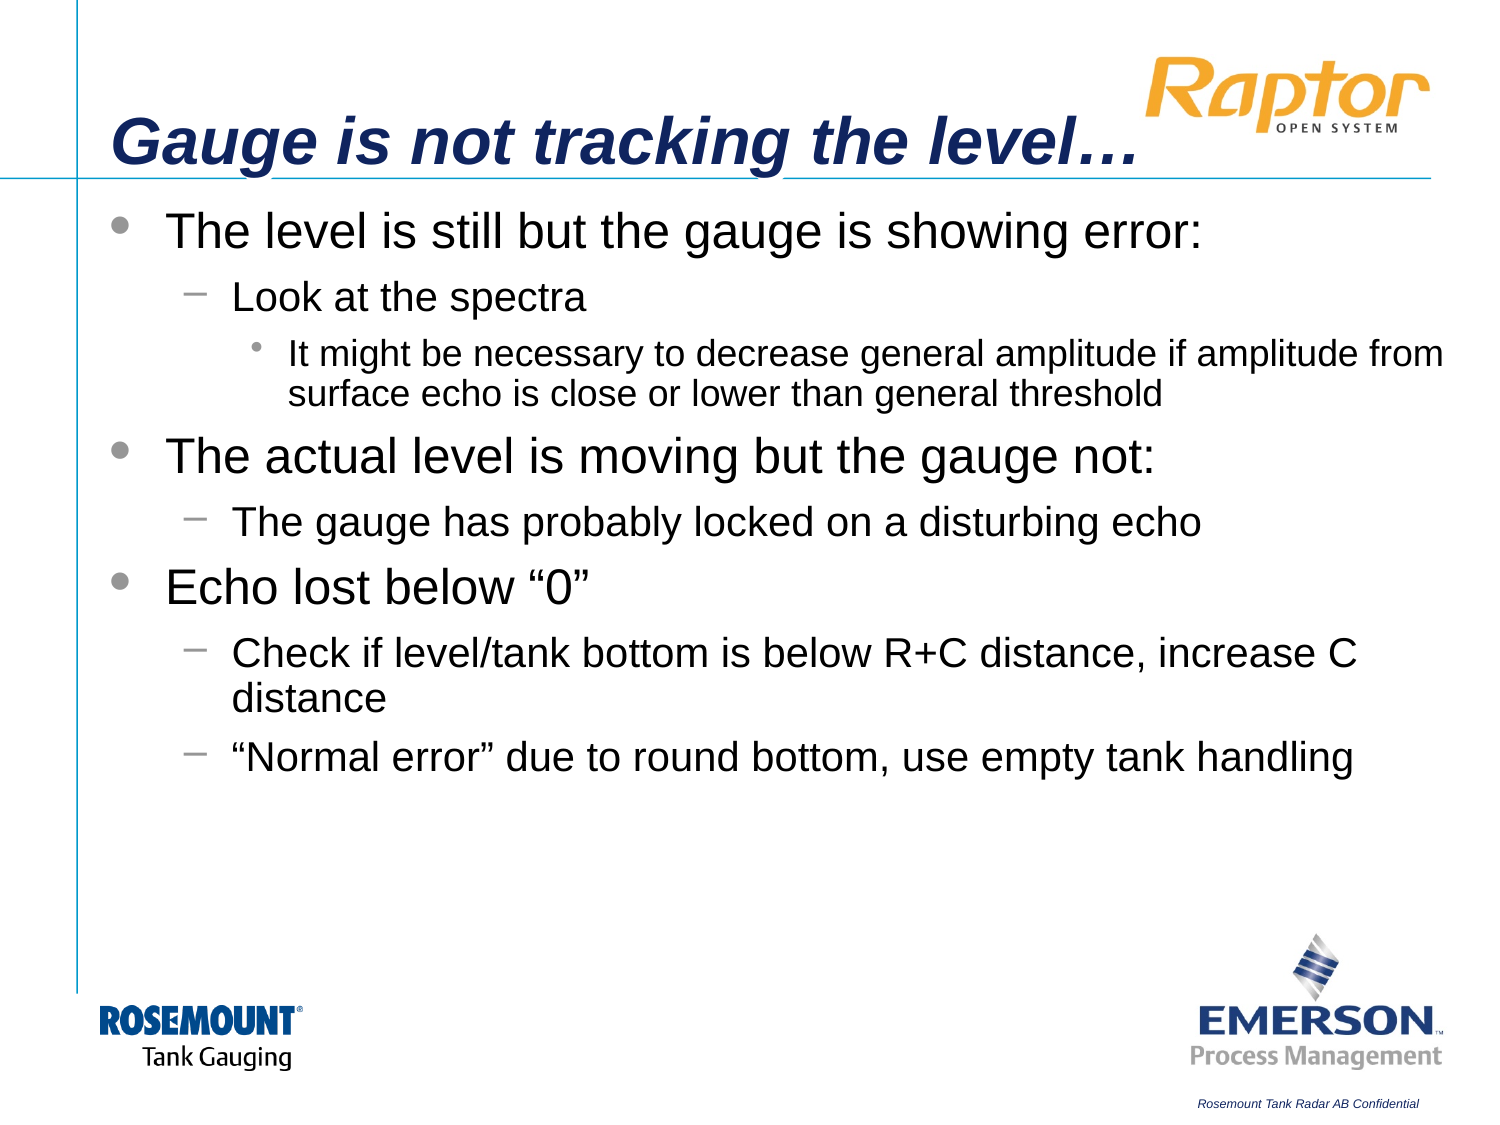

# Gauge is not tracking the level…
The level is still but the gauge is showing error:
Look at the spectra
It might be necessary to decrease general amplitude if amplitude from surface echo is close or lower than general threshold
The actual level is moving but the gauge not:
The gauge has probably locked on a disturbing echo
Echo lost below “0”
Check if level/tank bottom is below R+C distance, increase C distance
“Normal error” due to round bottom, use empty tank handling